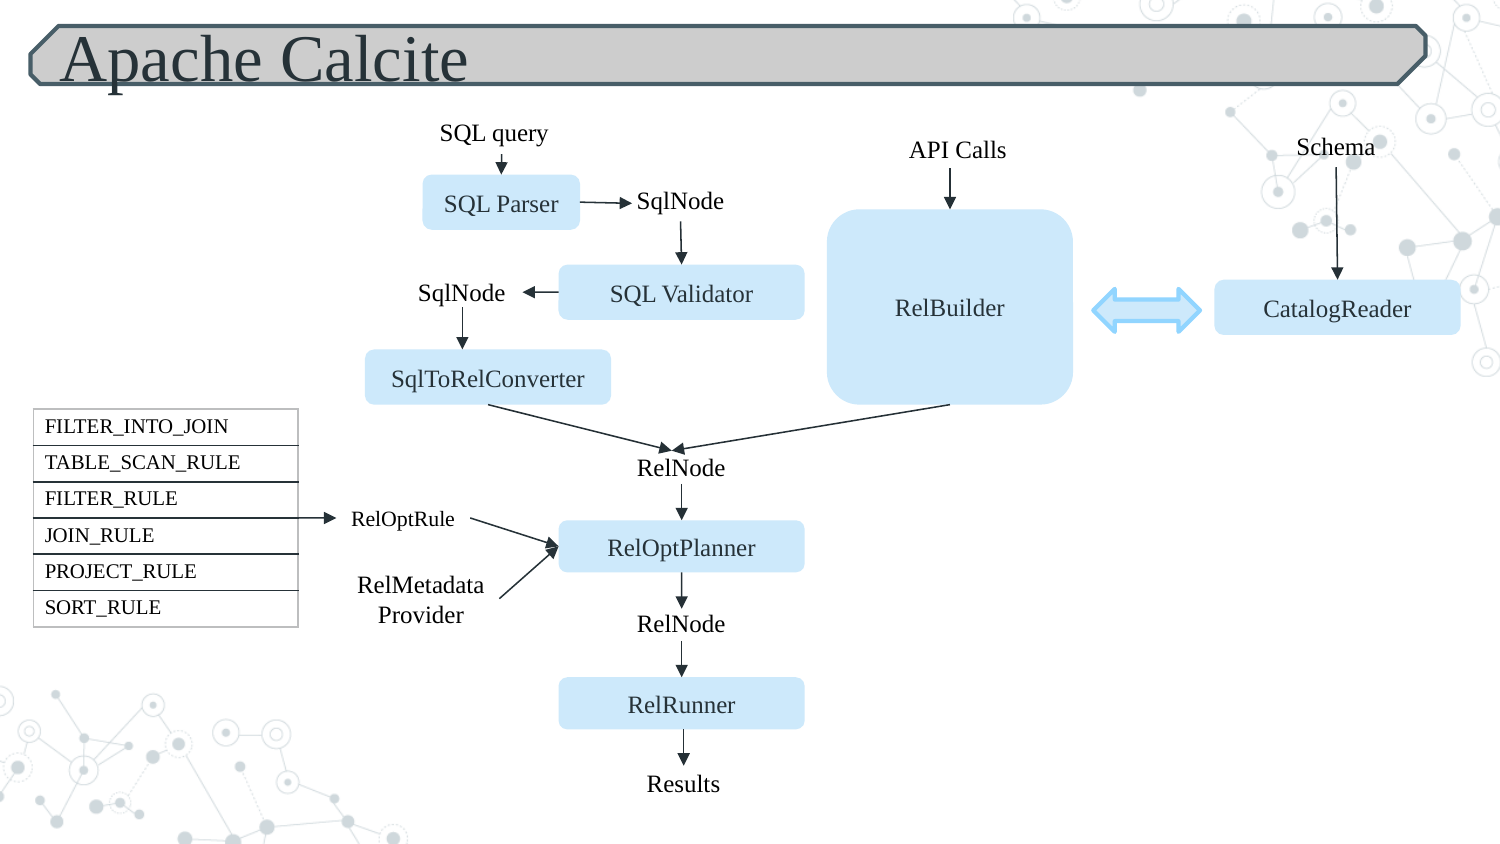

Apache Calcite
SQL query
Schema
API Calls
SQL Parser
SqlNode
RelBuilder
SQL Validator
SqlNode
CatalogReader

SqlToRelConverter
| FILTER\_INTO\_JOIN |
| --- |
| TABLE\_SCAN\_RULE |
| FILTER\_RULE |
| JOIN\_RULE |
| PROJECT\_RULE |
| SORT\_RULE |
RelNode
RelOptRule
RelOptPlanner
RelMetadata
Provider
RelNode
RelRunner
Results